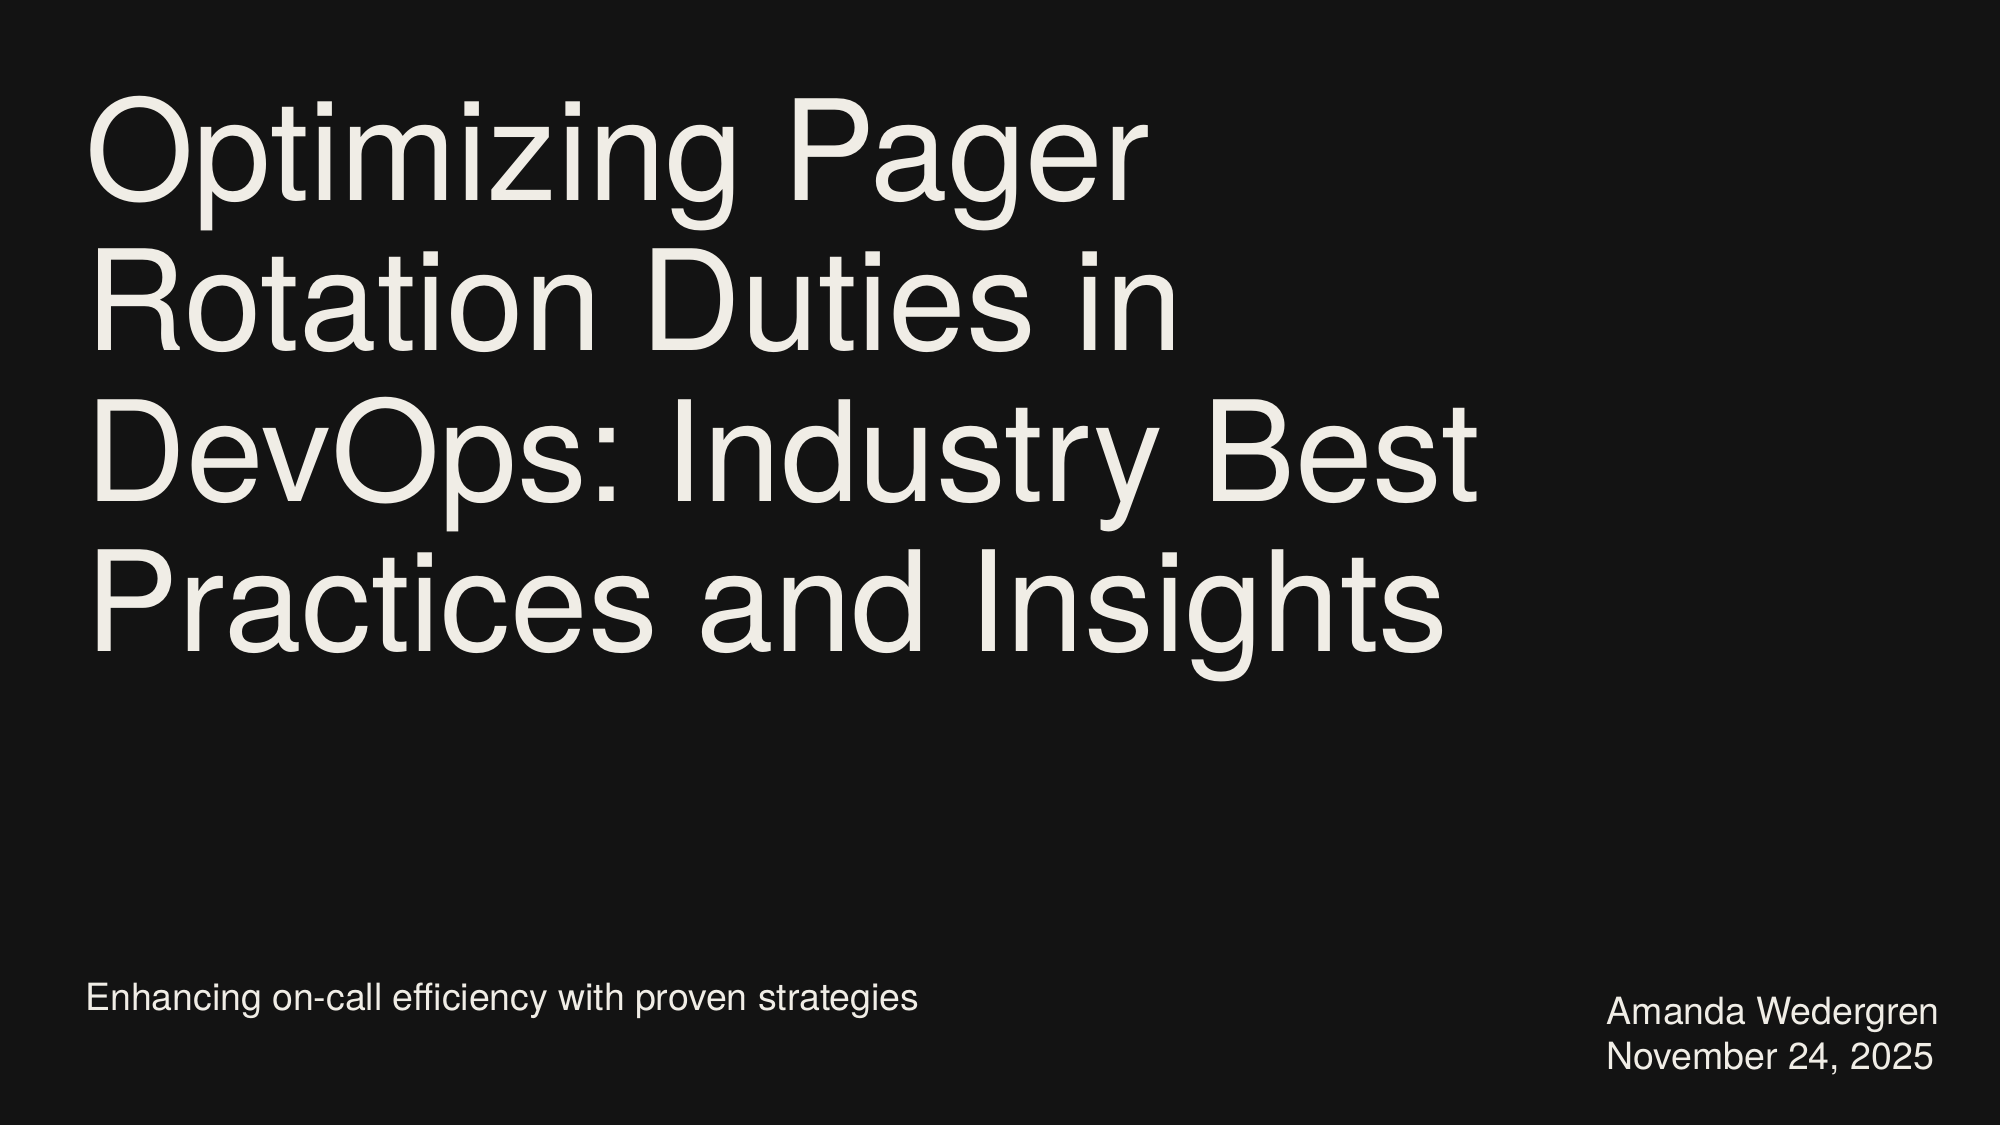

# Optimizing Pager Rotation Duties in DevOps: Industry Best Practices and Insights
Enhancing on-call efficiency with proven strategies
Amanda Wedergren
November 24, 2025